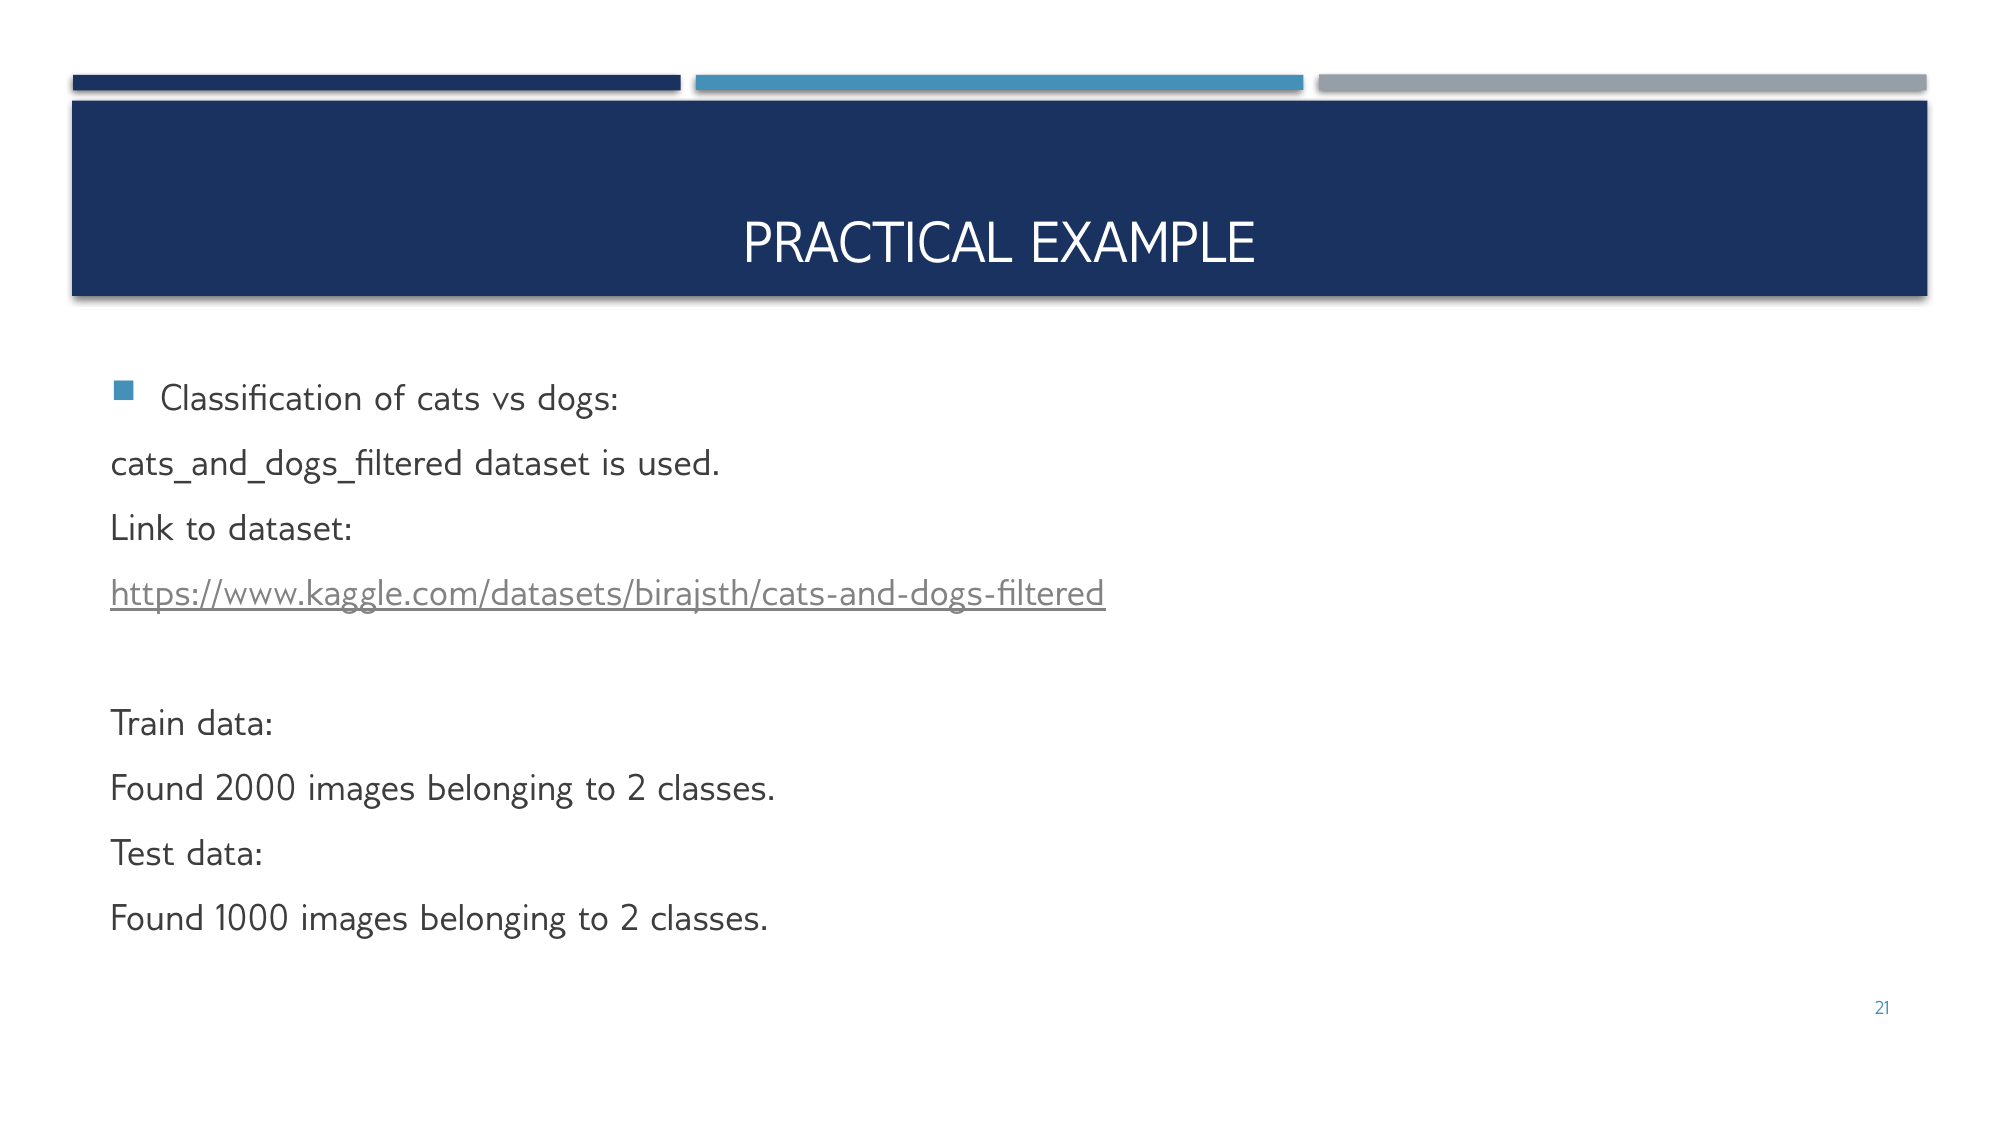

# Practical Example
Classification of cats vs dogs:
cats_and_dogs_filtered dataset is used.
Link to dataset:
https://www.kaggle.com/datasets/birajsth/cats-and-dogs-filtered

Train data:
Found 2000 images belonging to 2 classes.
Test data:
Found 1000 images belonging to 2 classes.

21